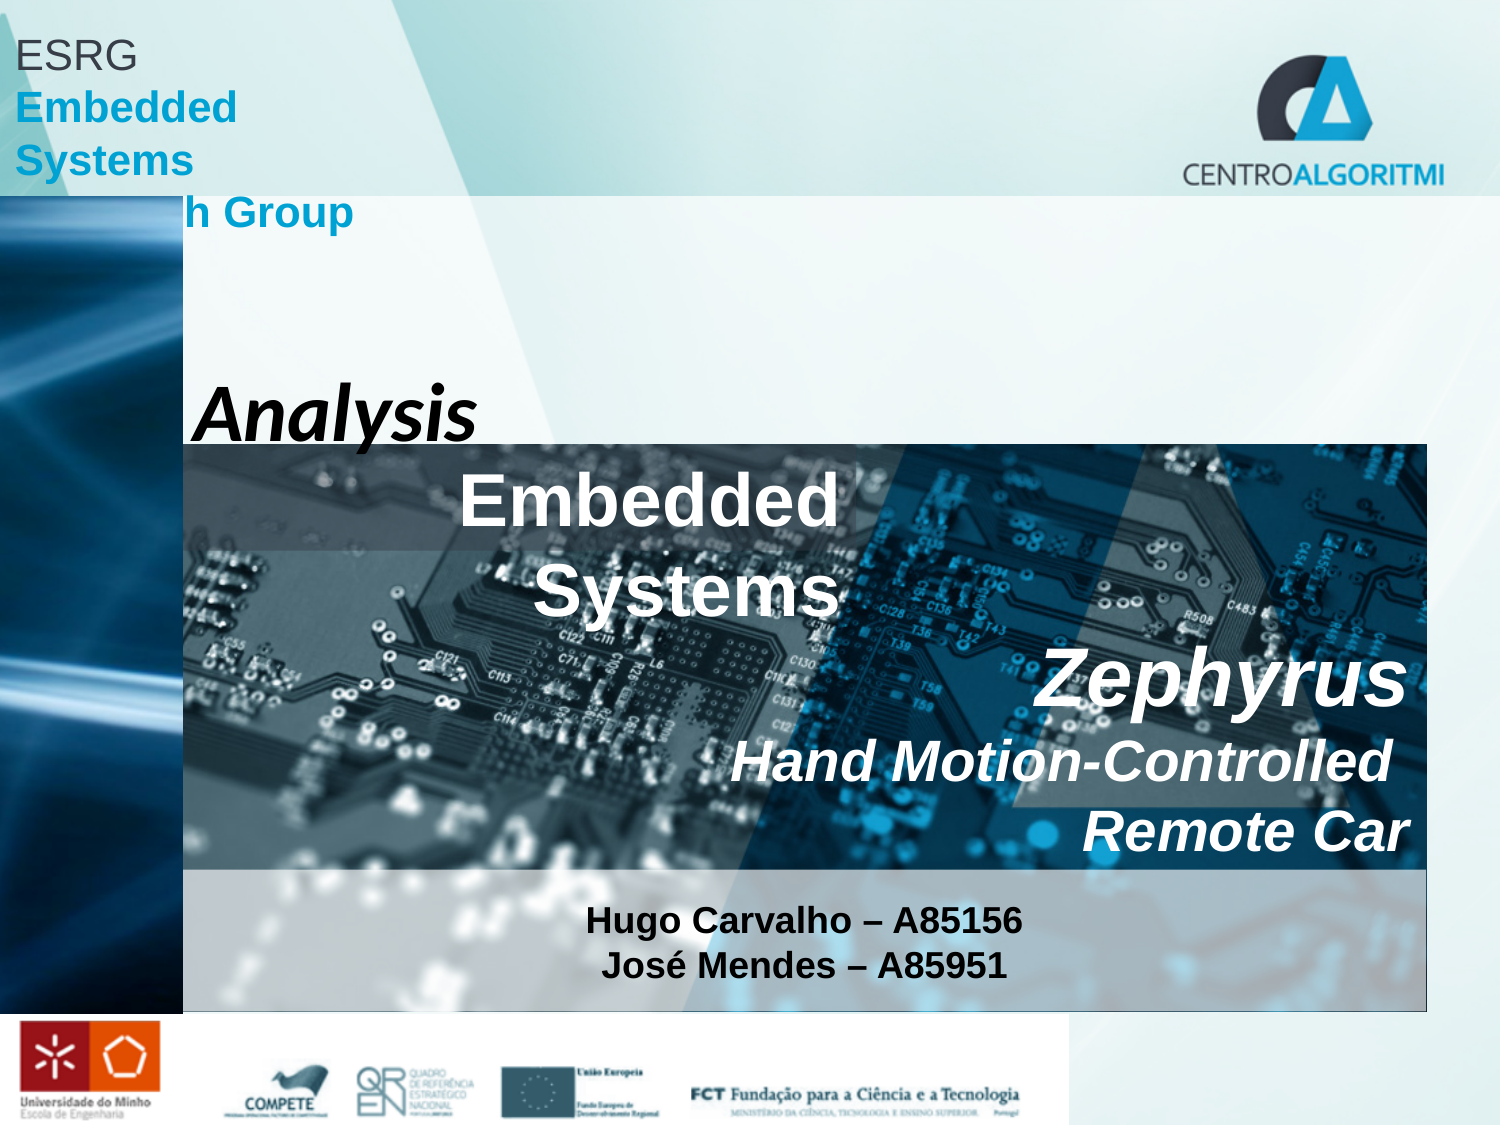

Analysis
Embedded Systems

# Zephyrus Hand Motion-Controlled Remote Car
Hugo Carvalho – A85156
José Mendes – A85951